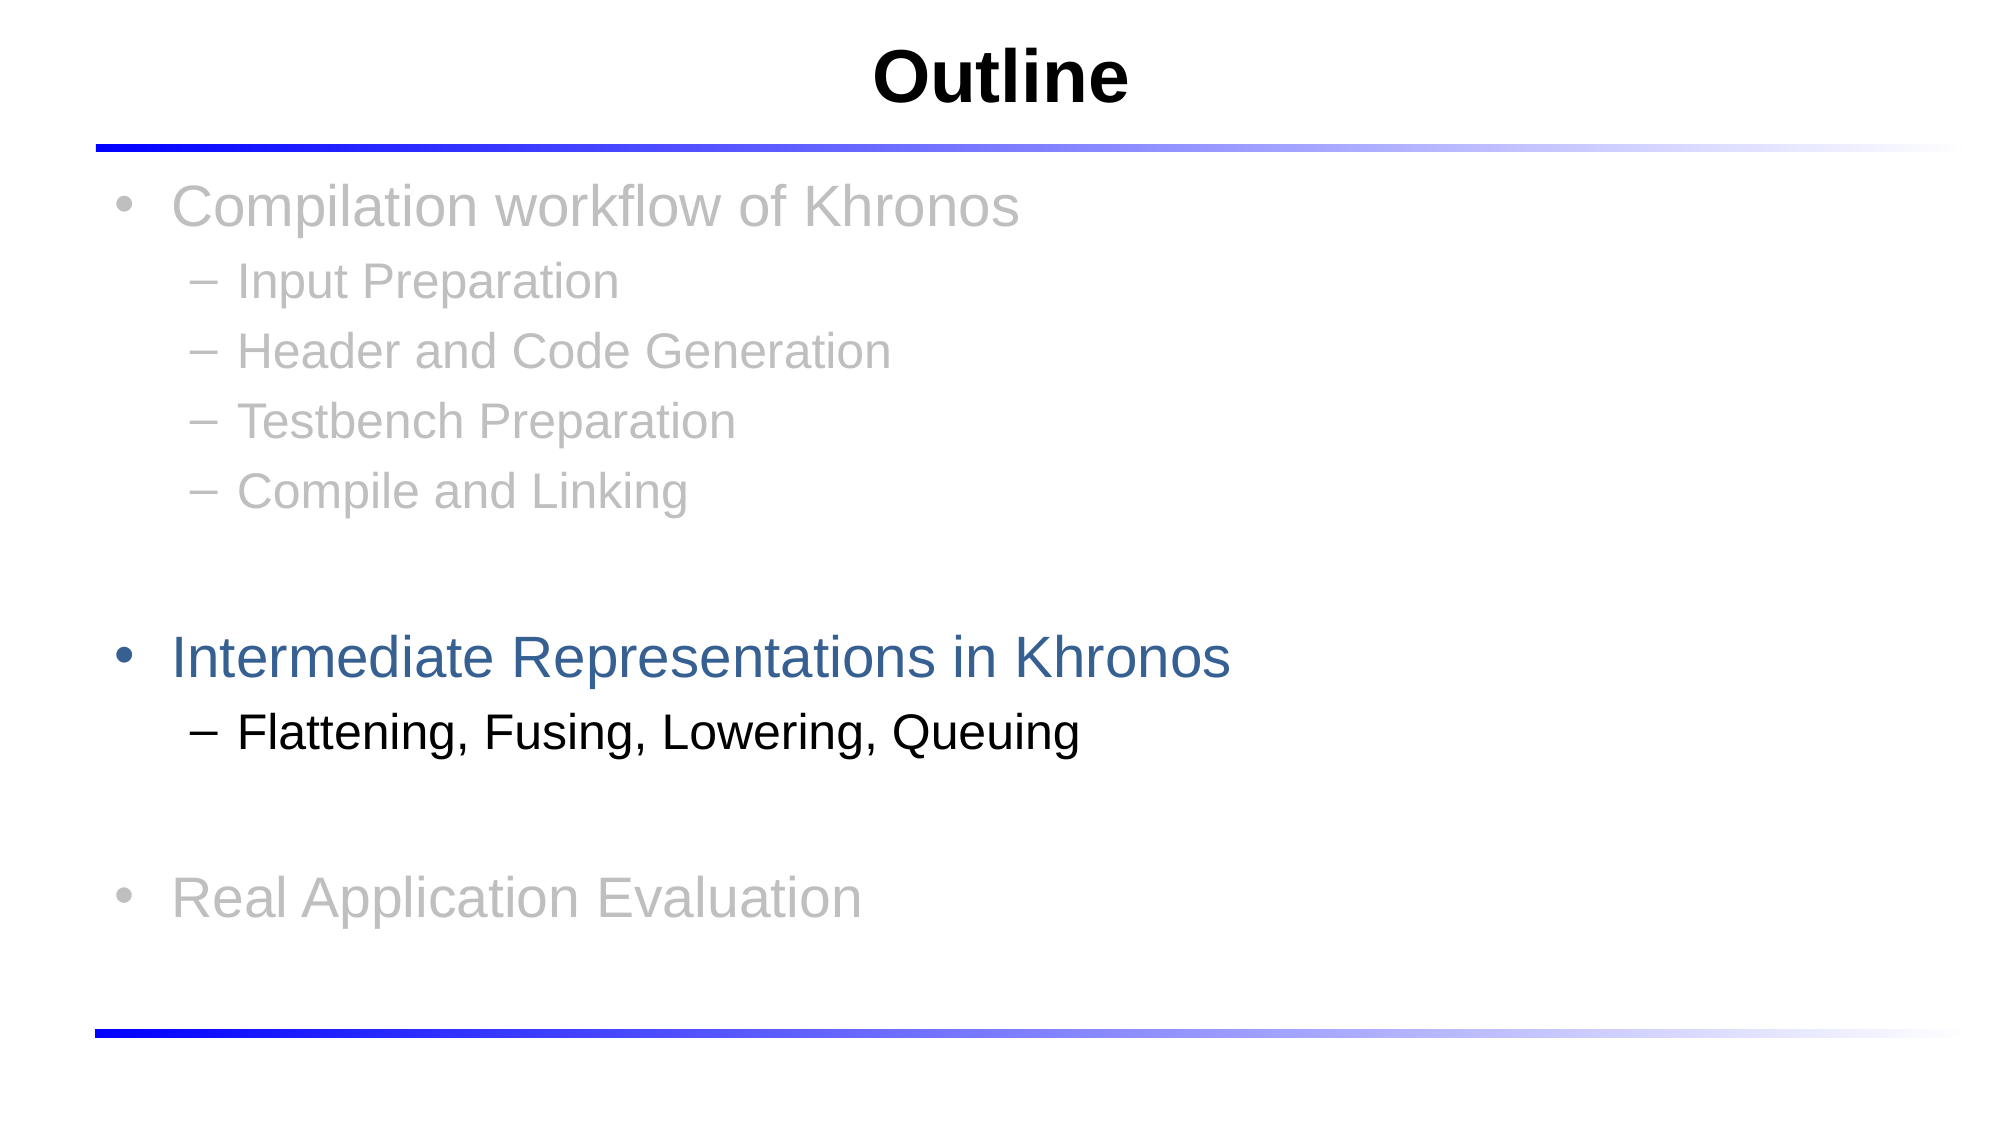

# Outline
Compilation workflow of Khronos
Input Preparation
Header and Code Generation
Testbench Preparation
Compile and Linking

Intermediate Representations in Khronos
Flattening, Fusing, Lowering, Queuing

Real Application Evaluation